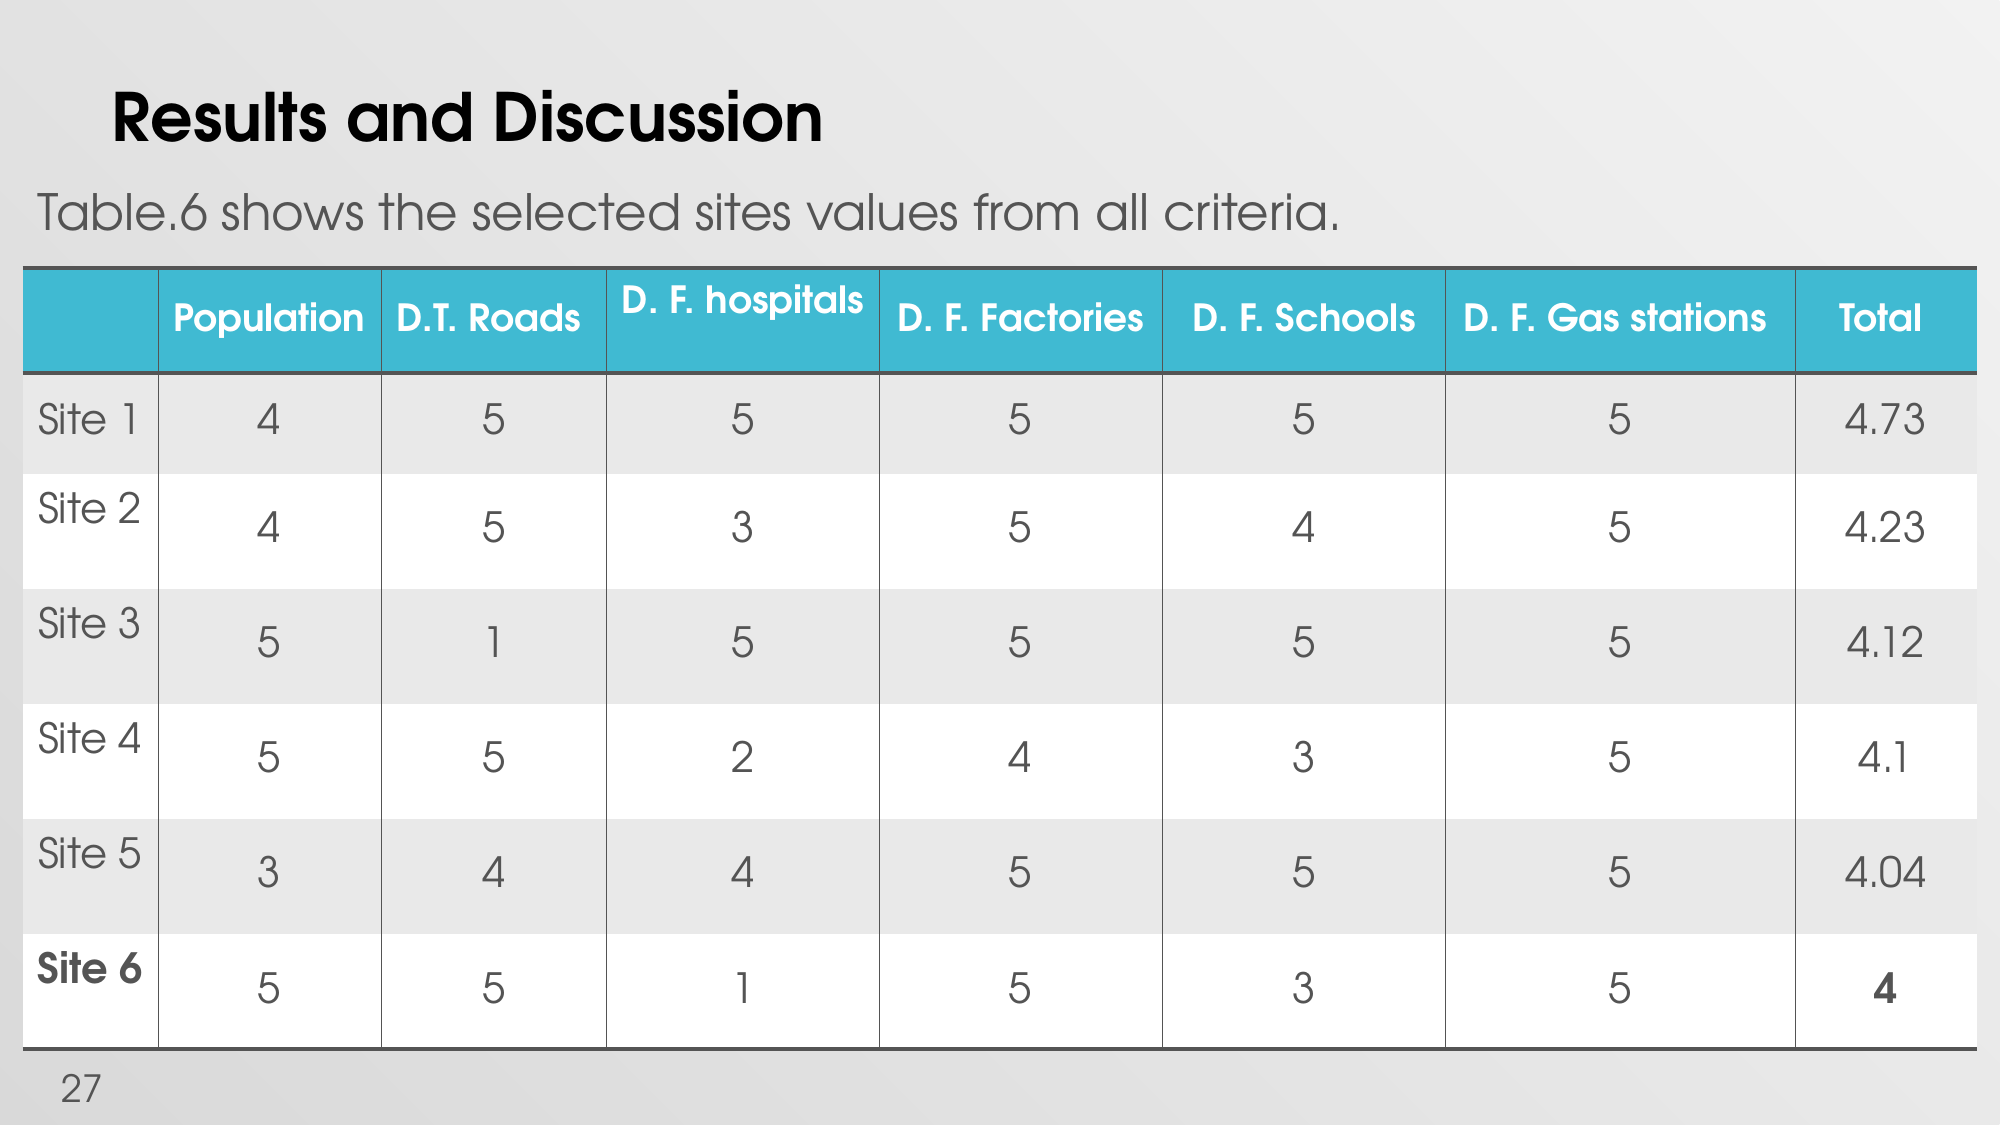

Results and Discussion
Table.6 shows the selected sites values from all criteria.
|  | Population | D.T. Roads | D. F. hospitals | D. F. Factories | D. F. Schools | D. F. Gas stations | Total |
| --- | --- | --- | --- | --- | --- | --- | --- |
| Site 1 | 4 | 5 | 5 | 5 | 5 | 5 | 4.73 |
| Site 2 | 4 | 5 | 3 | 5 | 4 | 5 | 4.23 |
| Site 3 | 5 | 1 | 5 | 5 | 5 | 5 | 4.12 |
| Site 4 | 5 | 5 | 2 | 4 | 3 | 5 | 4.1 |
| Site 5 | 3 | 4 | 4 | 5 | 5 | 5 | 4.04 |
| Site 6 | 5 | 5 | 1 | 5 | 3 | 5 | 4 |
27